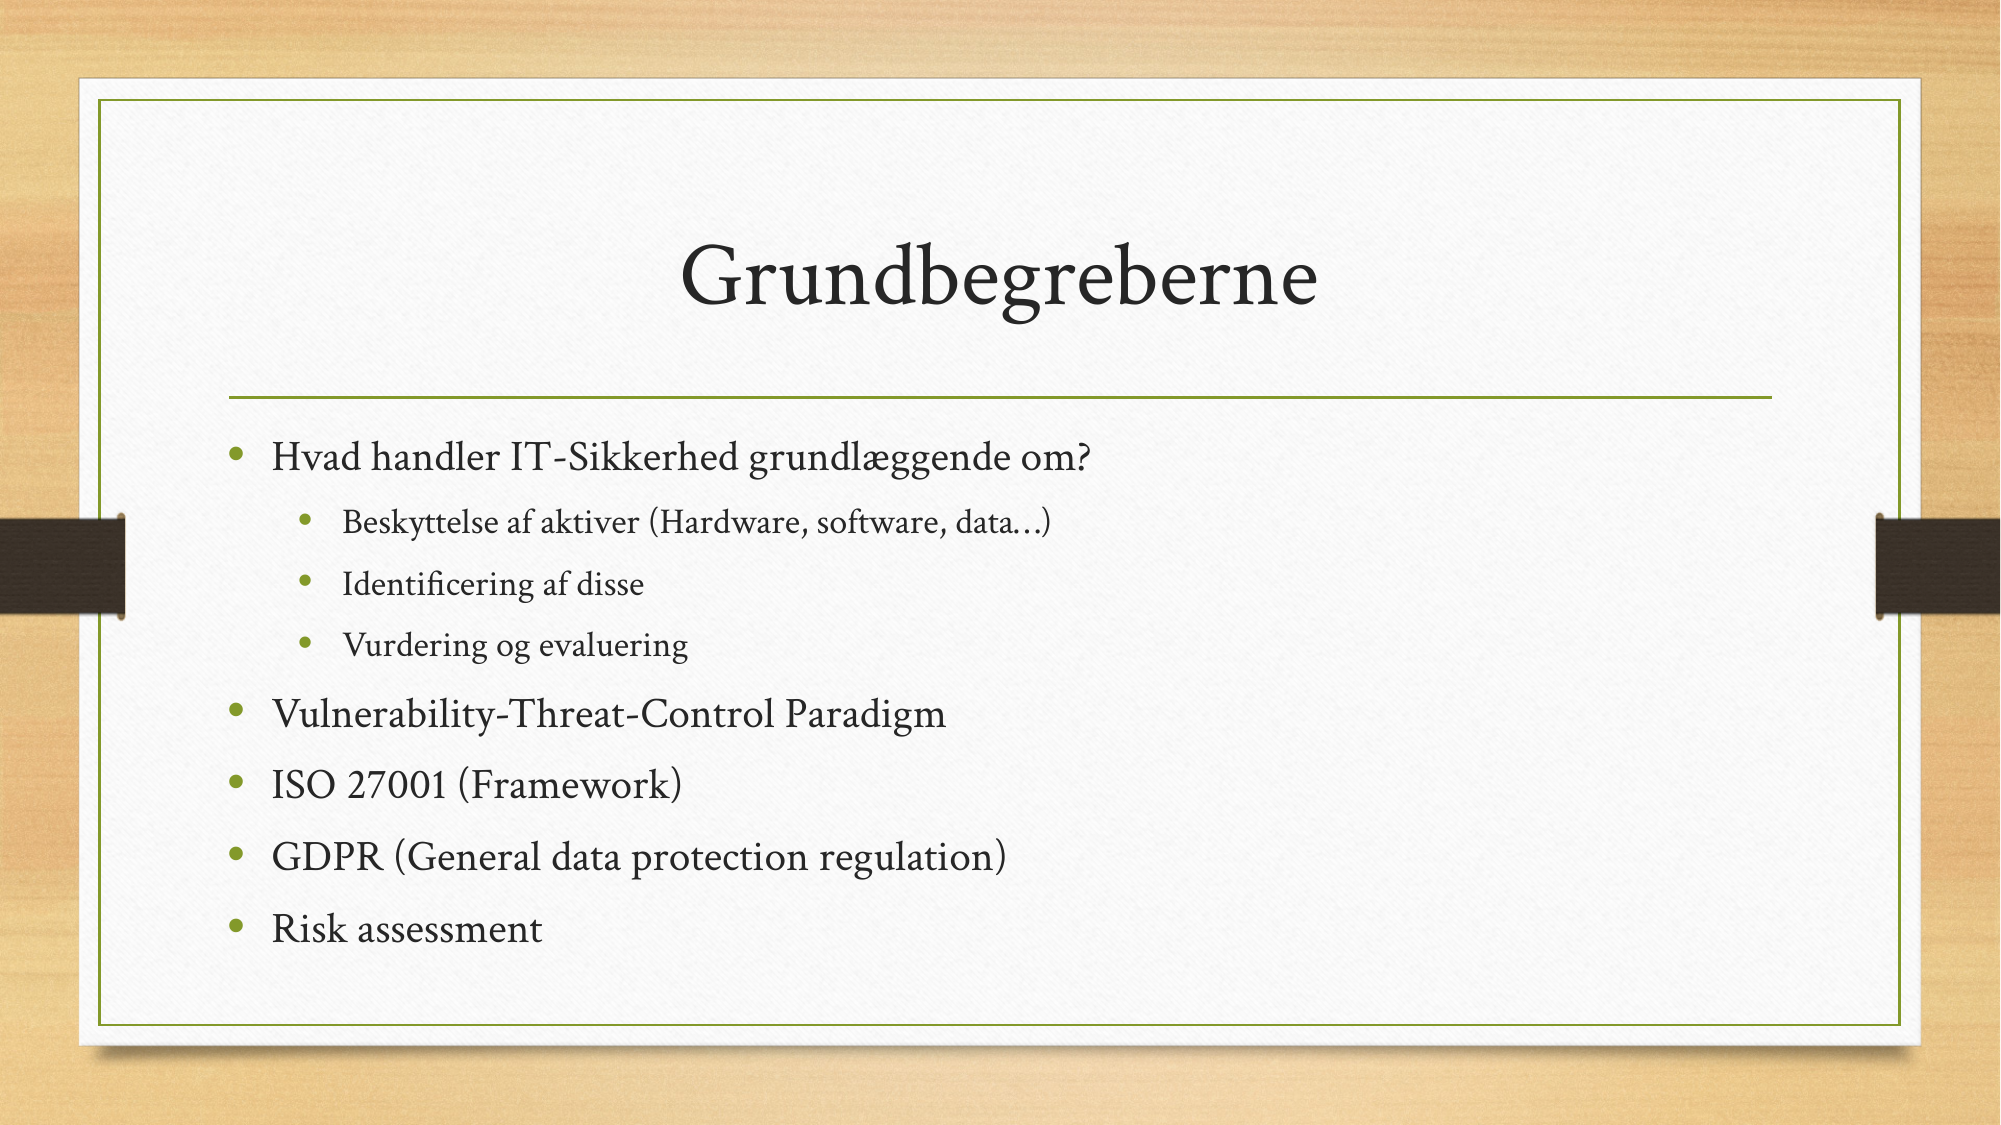

# Grundbegreberne
Hvad handler IT-Sikkerhed grundlæggende om?
Beskyttelse af aktiver (Hardware, software, data…)
Identificering af disse
Vurdering og evaluering
Vulnerability-Threat-Control Paradigm
ISO 27001 (Framework)
GDPR (General data protection regulation)
Risk assessment